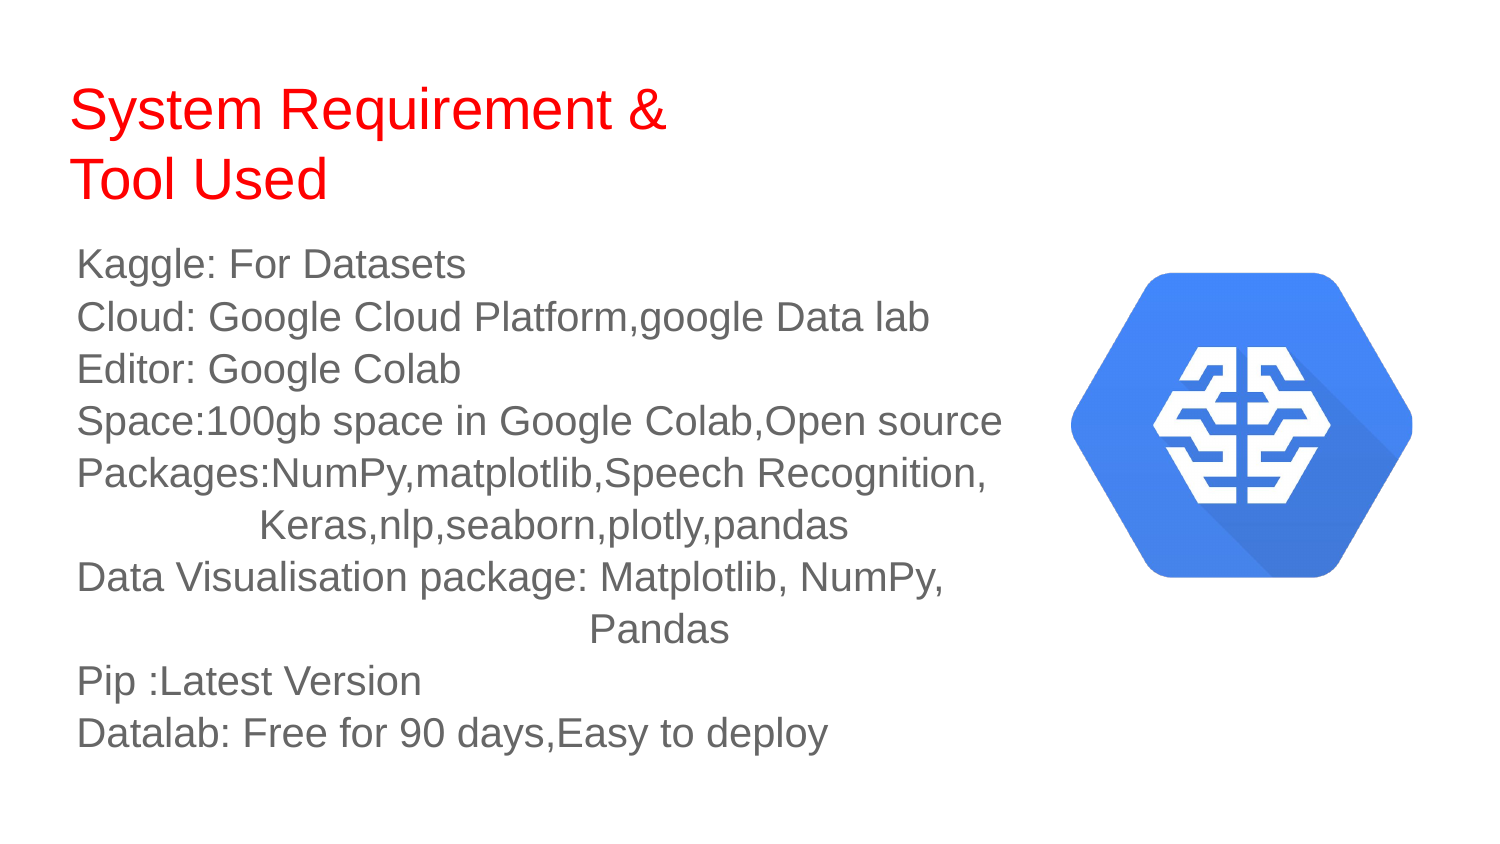

# System Requirement & Tool Used
Kaggle: For Datasets
Cloud: Google Cloud Platform,google Data lab
Editor: Google Colab
Space:100gb space in Google Colab,Open source
Packages:NumPy,matplotlib,Speech Recognition,
                Keras,nlp,seaborn,plotly,pandas
Data Visualisation package: Matplotlib, NumPy,
                                             Pandas
Pip :Latest Version
Datalab: Free for 90 days,Easy to deploy

Department of IT
50